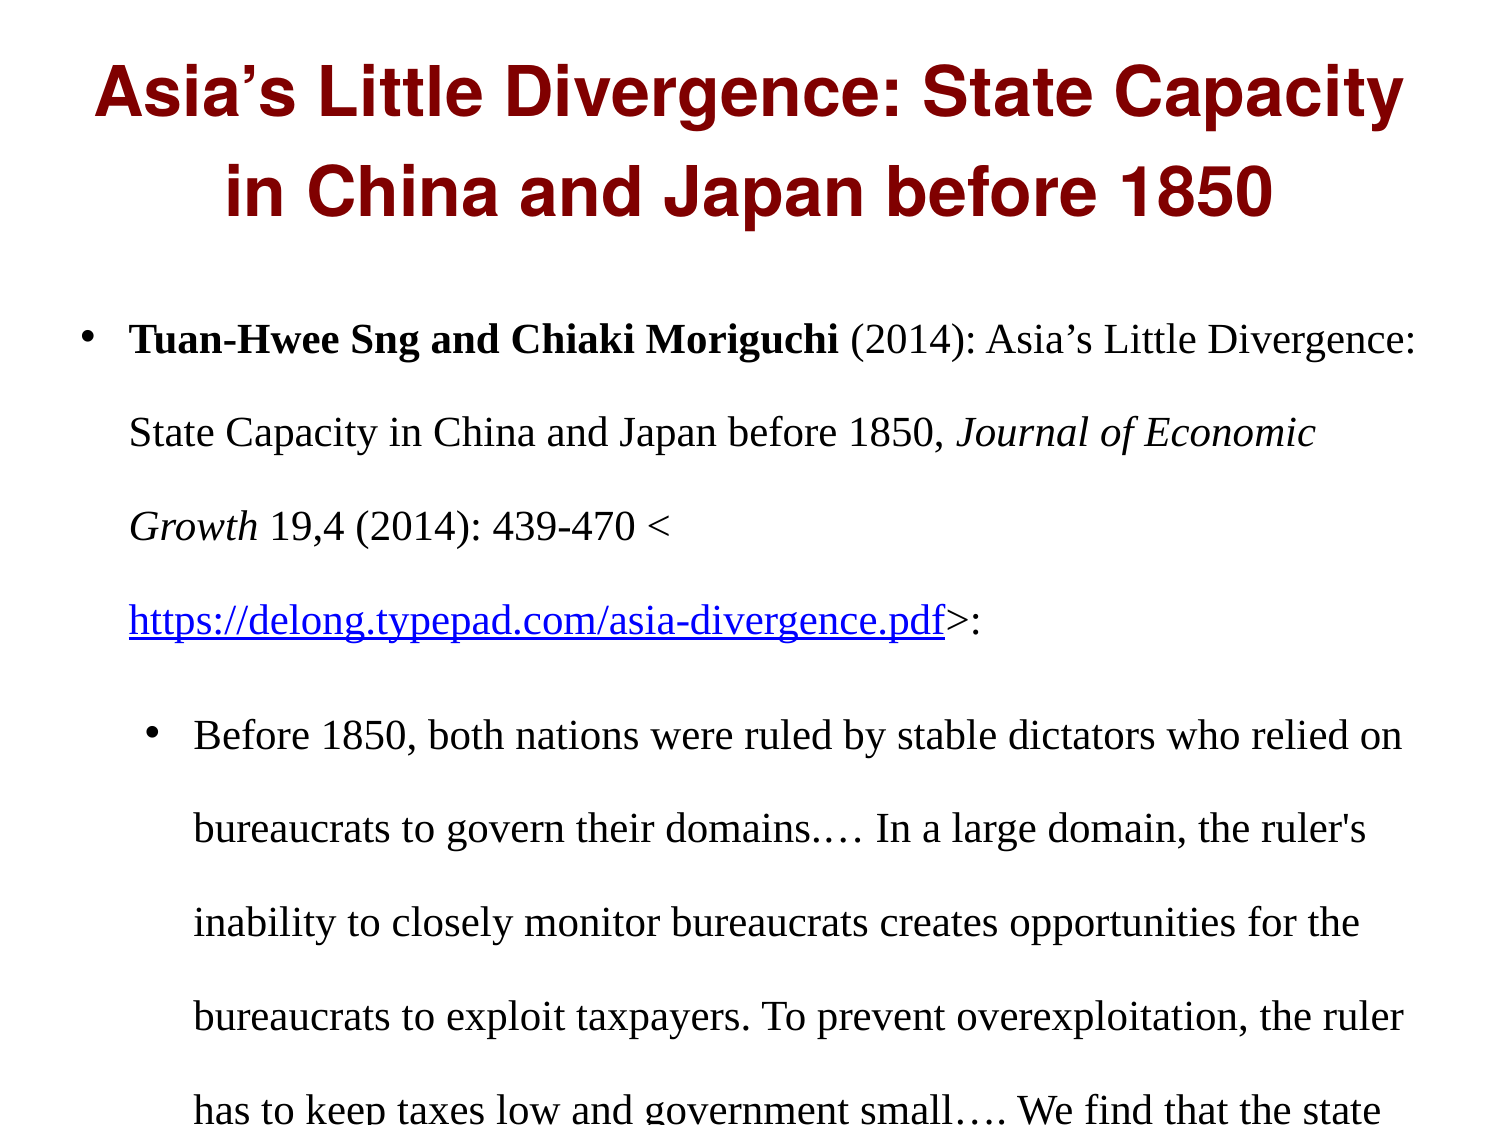

Asia’s Little Divergence: State Capacity in China and Japan before 1850
Tuan-Hwee Sng and Chiaki Moriguchi (2014): Asia’s Little Divergence: State Capacity in China and Japan before 1850, Journal of Economic Growth 19,4 (2014): 439-470 <https://delong.typepad.com/asia-divergence.pdf>:
Before 1850, both nations were ruled by stable dictators who relied on bureaucrats to govern their domains.… In a large domain, the ruler's inability to closely monitor bureaucrats creates opportunities for the bureaucrats to exploit taxpayers. To prevent overexploitation, the ruler has to keep taxes low and government small…. We find that the state taxed less and provided fewer local public goods per capita in China than in Japan. Furthermore, while the Tokugawa shogunate's tax revenue grew in tandem with demographic trends, Qing China underwent fiscal contraction after 1750 despite demographic expansion. We conjecture that a greater state capacity might have prepared Japan better for the transition from stagnation to growth…